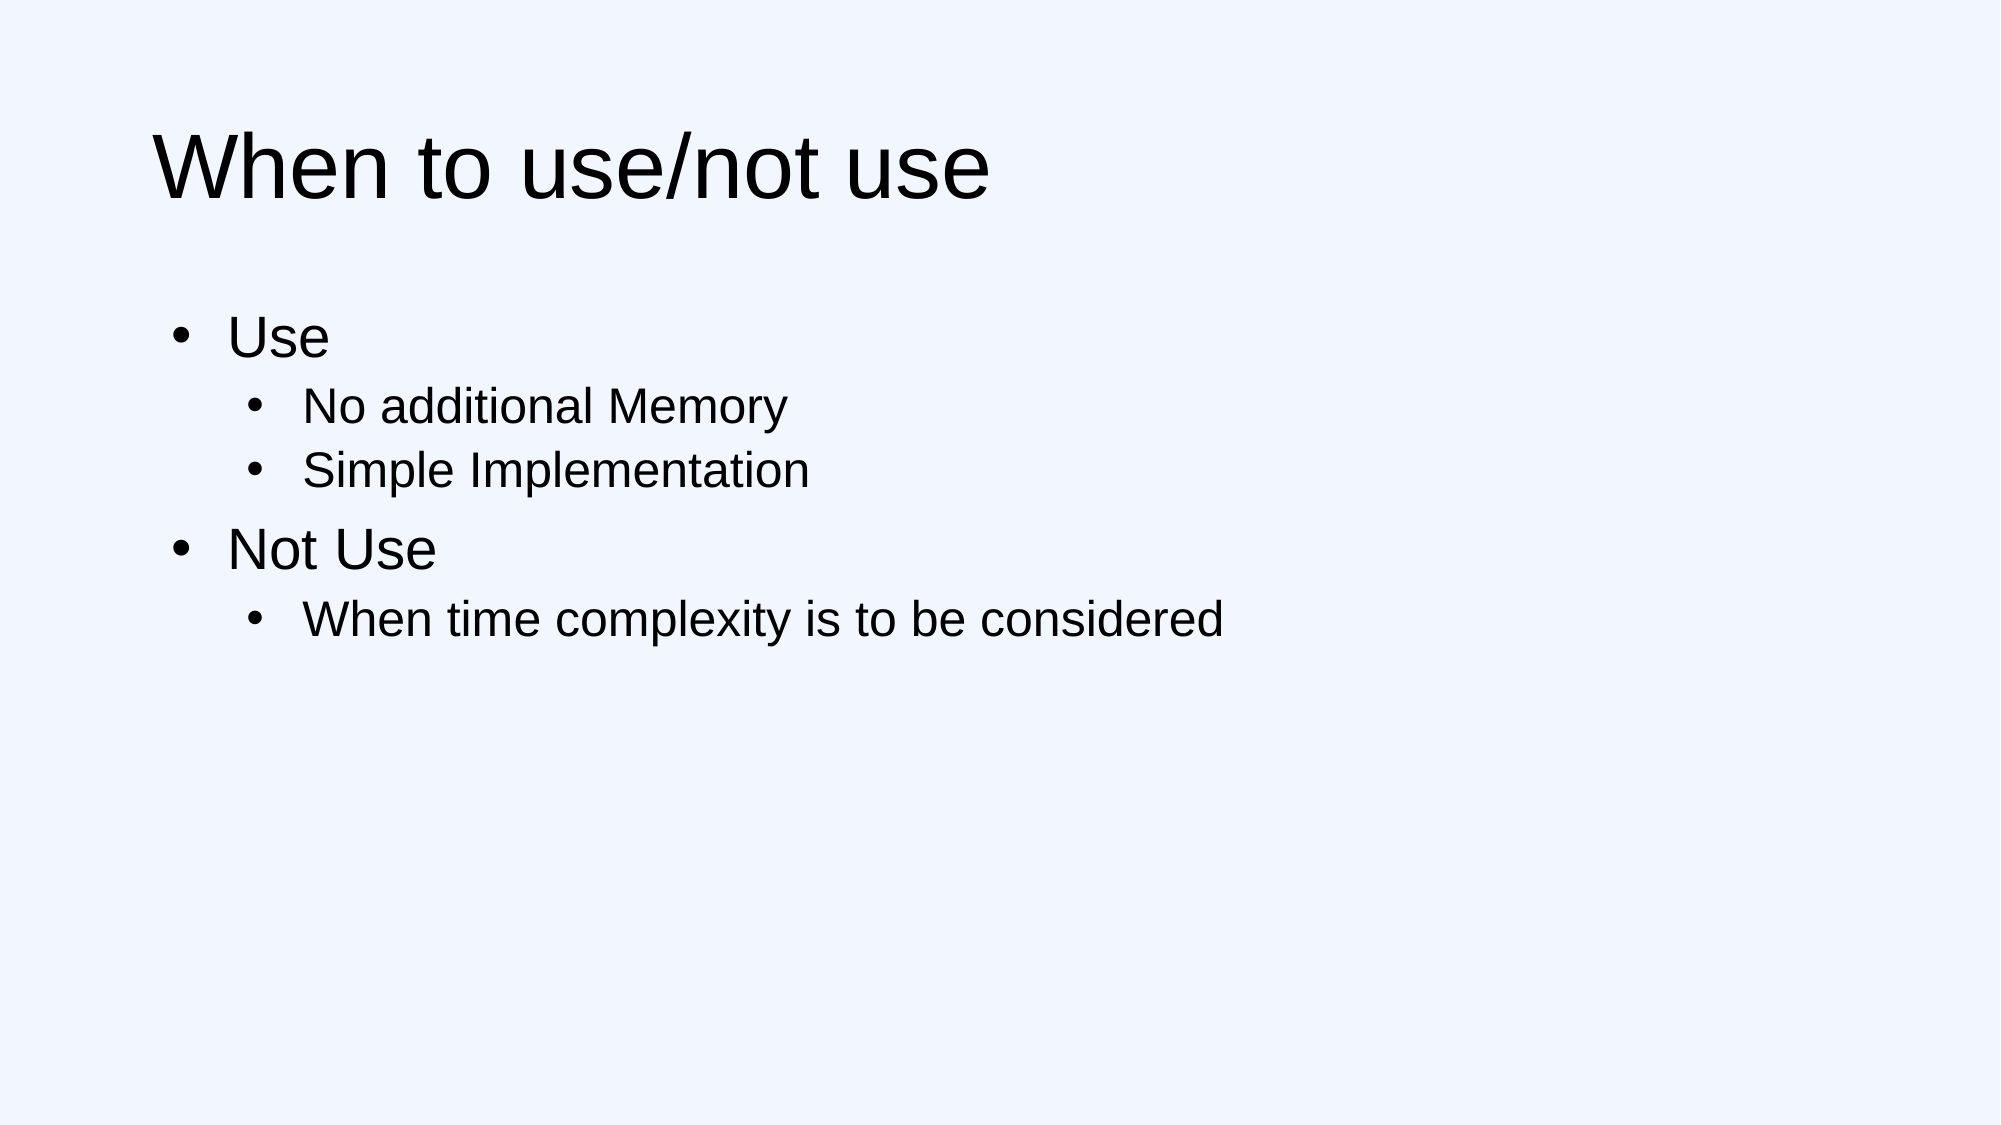

# When to use/not use
Use
No additional Memory
Simple Implementation
Not Use
When time complexity is to be considered